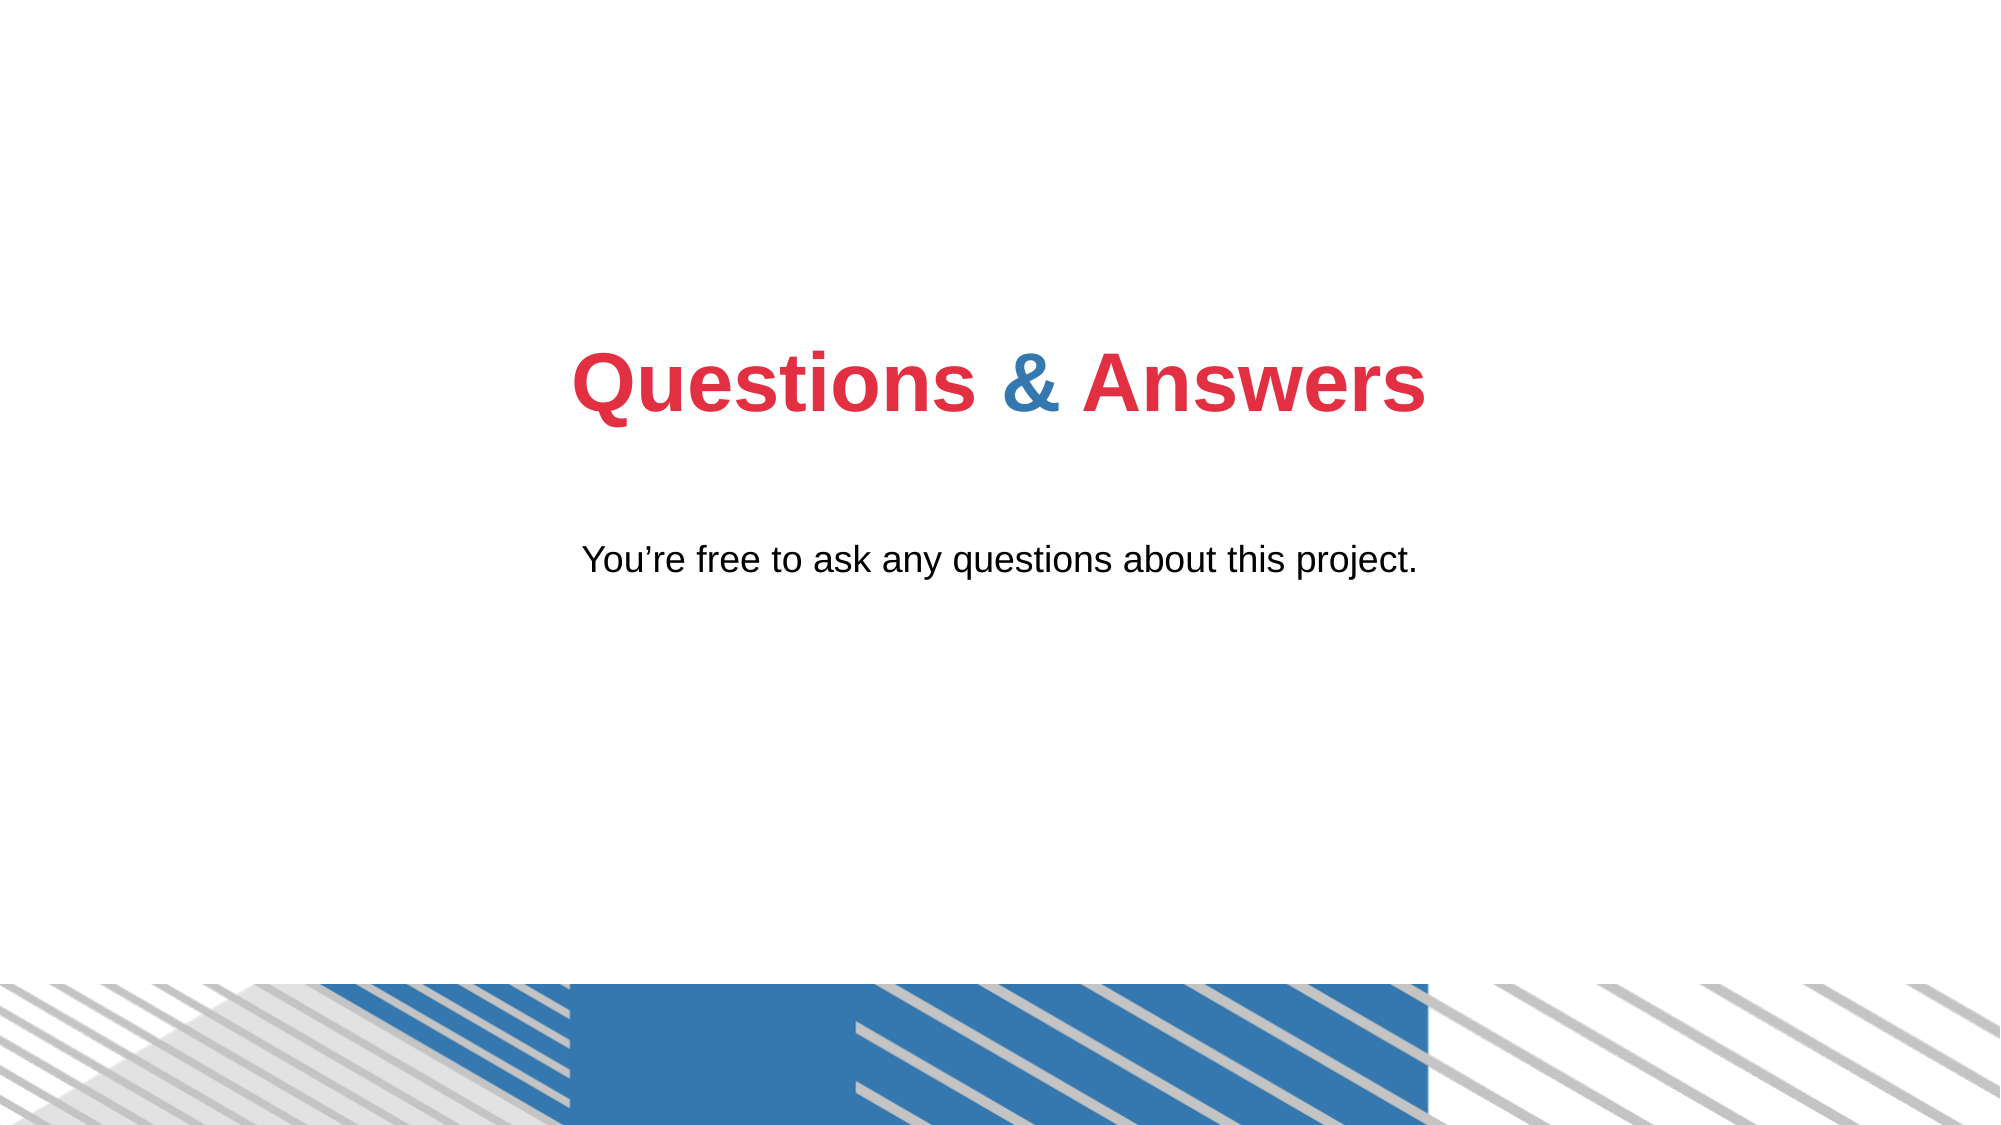

# Questions & Answers
You’re free to ask any questions about this project.